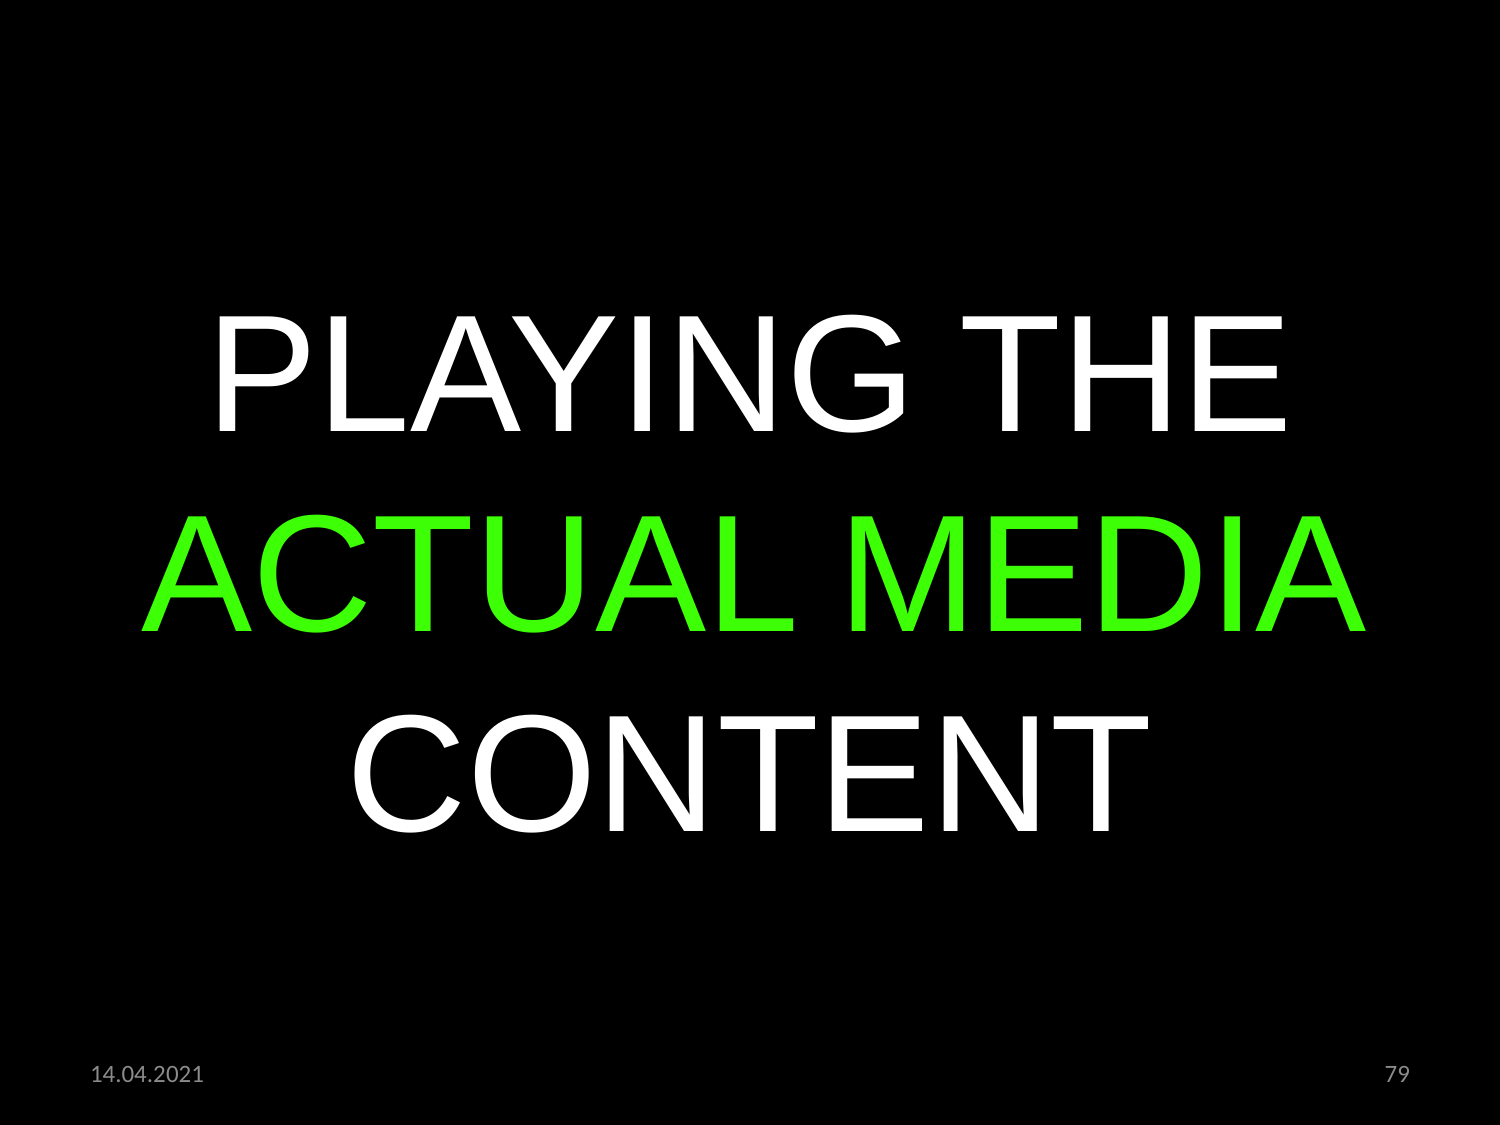

PLAYING THE ACTUAL MEDIA CONTENT
14.04.2021
79